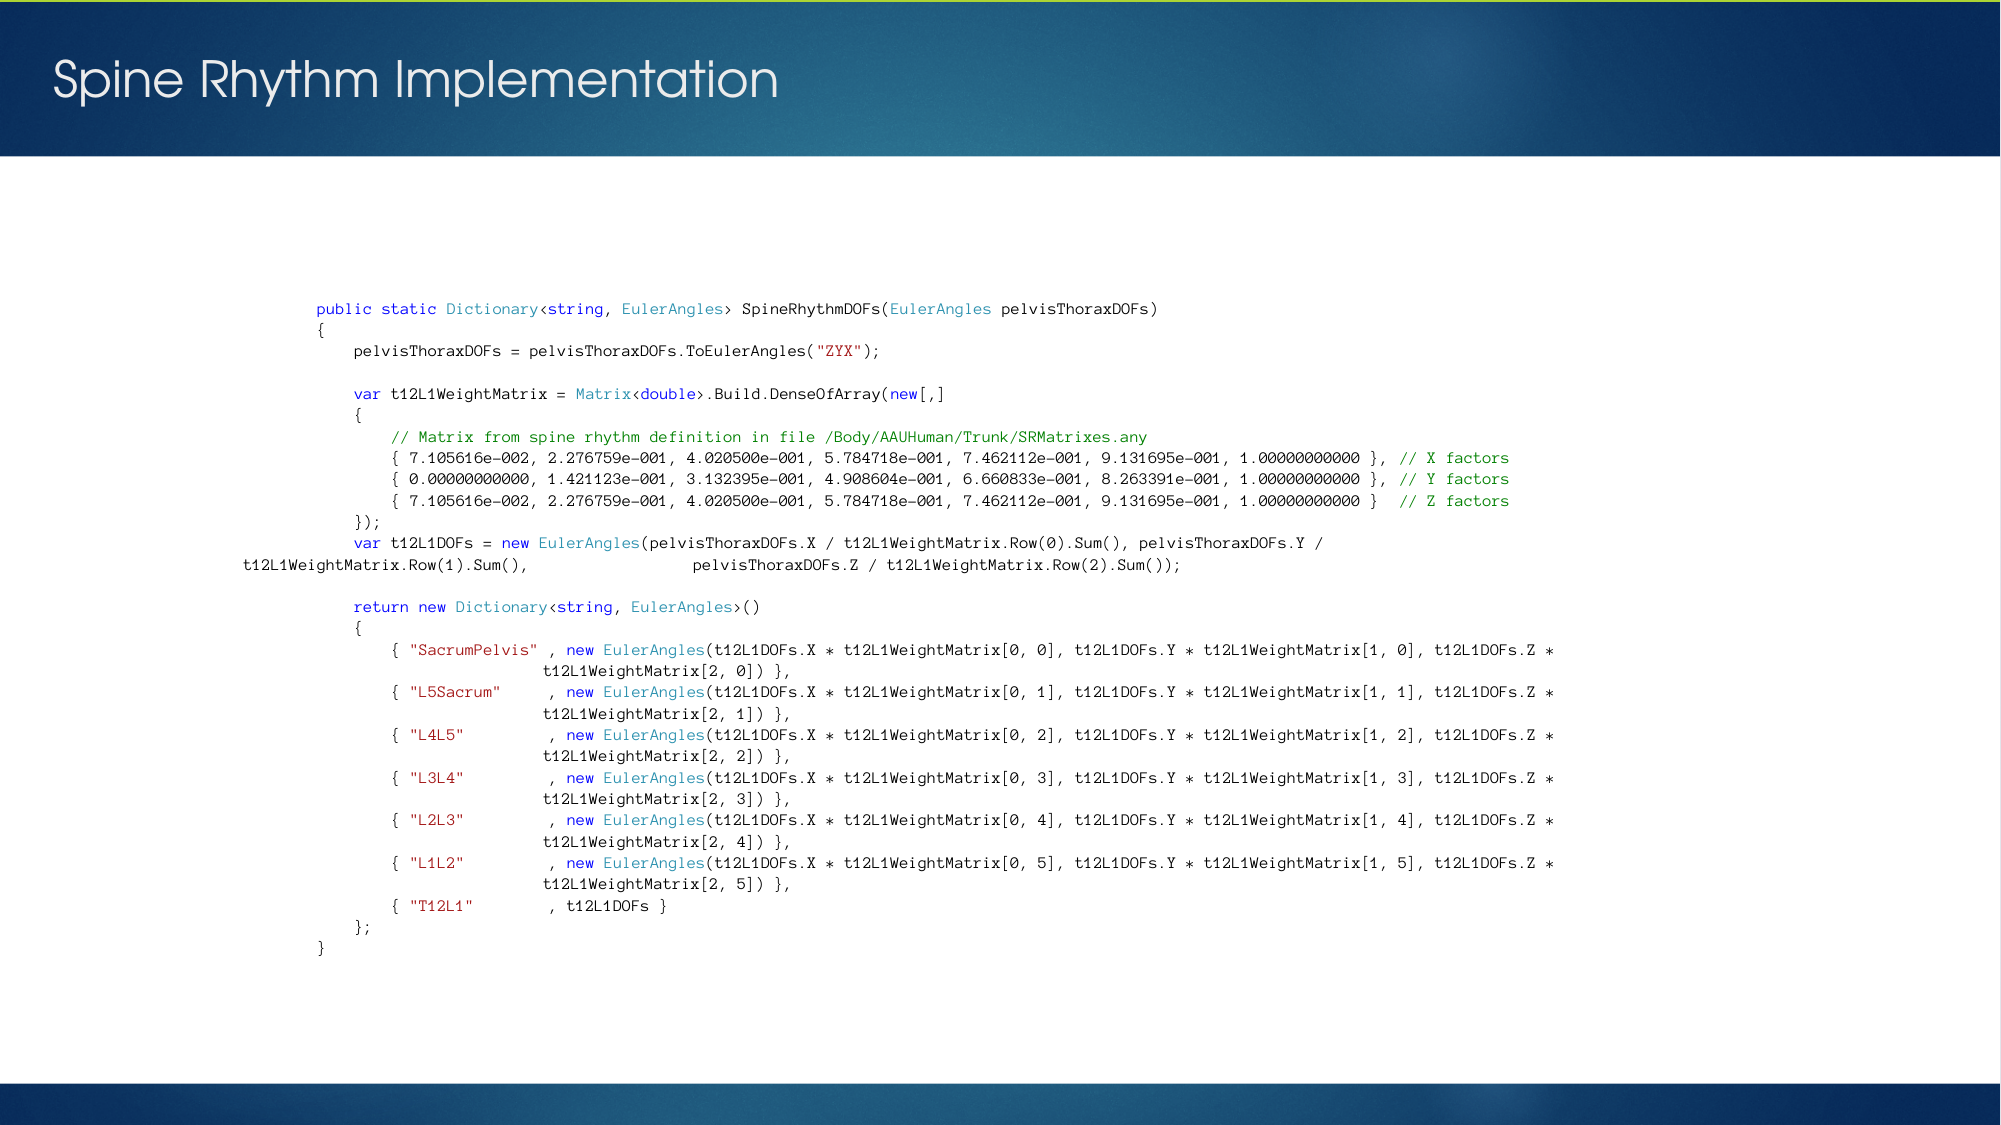

# Spine Rhythm Implementation

        public static Dictionary<string, EulerAngles> SpineRhythmDOFs(EulerAngles pelvisThoraxDOFs)
        {
            pelvisThoraxDOFs = pelvisThoraxDOFs.ToEulerAngles("ZYX");

            var t12L1WeightMatrix = Matrix<double>.Build.DenseOfArray(new[,]
            {
                // Matrix from spine rhythm definition in file /Body/AAUHuman/Trunk/SRMatrixes.any
                { 7.105616e-002, 2.276759e-001, 4.020500e-001, 5.784718e-001, 7.462112e-001, 9.131695e-001, 1.00000000000 }, // X factors
                { 0.00000000000, 1.421123e-001, 3.132395e-001, 4.908604e-001, 6.660833e-001, 8.263391e-001, 1.00000000000 }, // Y factors
                { 7.105616e-002, 2.276759e-001, 4.020500e-001, 5.784718e-001, 7.462112e-001, 9.131695e-001, 1.00000000000 }  // Z factors
            });
            var t12L1DOFs = new EulerAngles(pelvisThoraxDOFs.X / t12L1WeightMatrix.Row(0).Sum(), pelvisThoraxDOFs.Y / t12L1WeightMatrix.Row(1).Sum(),    	pelvisThoraxDOFs.Z / t12L1WeightMatrix.Row(2).Sum());

            return new Dictionary<string, EulerAngles>()
            {
                { "SacrumPelvis" , new EulerAngles(t12L1DOFs.X * t12L1WeightMatrix[0, 0], t12L1DOFs.Y * t12L1WeightMatrix[1, 0], t12L1DOFs.Z * 			t12L1WeightMatrix[2, 0]) },
                { "L5Sacrum"     , new EulerAngles(t12L1DOFs.X * t12L1WeightMatrix[0, 1], t12L1DOFs.Y * t12L1WeightMatrix[1, 1], t12L1DOFs.Z * 			t12L1WeightMatrix[2, 1]) },
                { "L4L5"         , new EulerAngles(t12L1DOFs.X * t12L1WeightMatrix[0, 2], t12L1DOFs.Y * t12L1WeightMatrix[1, 2], t12L1DOFs.Z * 			t12L1WeightMatrix[2, 2]) },
                { "L3L4"         , new EulerAngles(t12L1DOFs.X * t12L1WeightMatrix[0, 3], t12L1DOFs.Y * t12L1WeightMatrix[1, 3], t12L1DOFs.Z * 			t12L1WeightMatrix[2, 3]) },
                { "L2L3"         , new EulerAngles(t12L1DOFs.X * t12L1WeightMatrix[0, 4], t12L1DOFs.Y * t12L1WeightMatrix[1, 4], t12L1DOFs.Z * 			t12L1WeightMatrix[2, 4]) },
                { "L1L2"         , new EulerAngles(t12L1DOFs.X * t12L1WeightMatrix[0, 5], t12L1DOFs.Y * t12L1WeightMatrix[1, 5], t12L1DOFs.Z * 			t12L1WeightMatrix[2, 5]) },
                { "T12L1"        , t12L1DOFs }
            };
        }